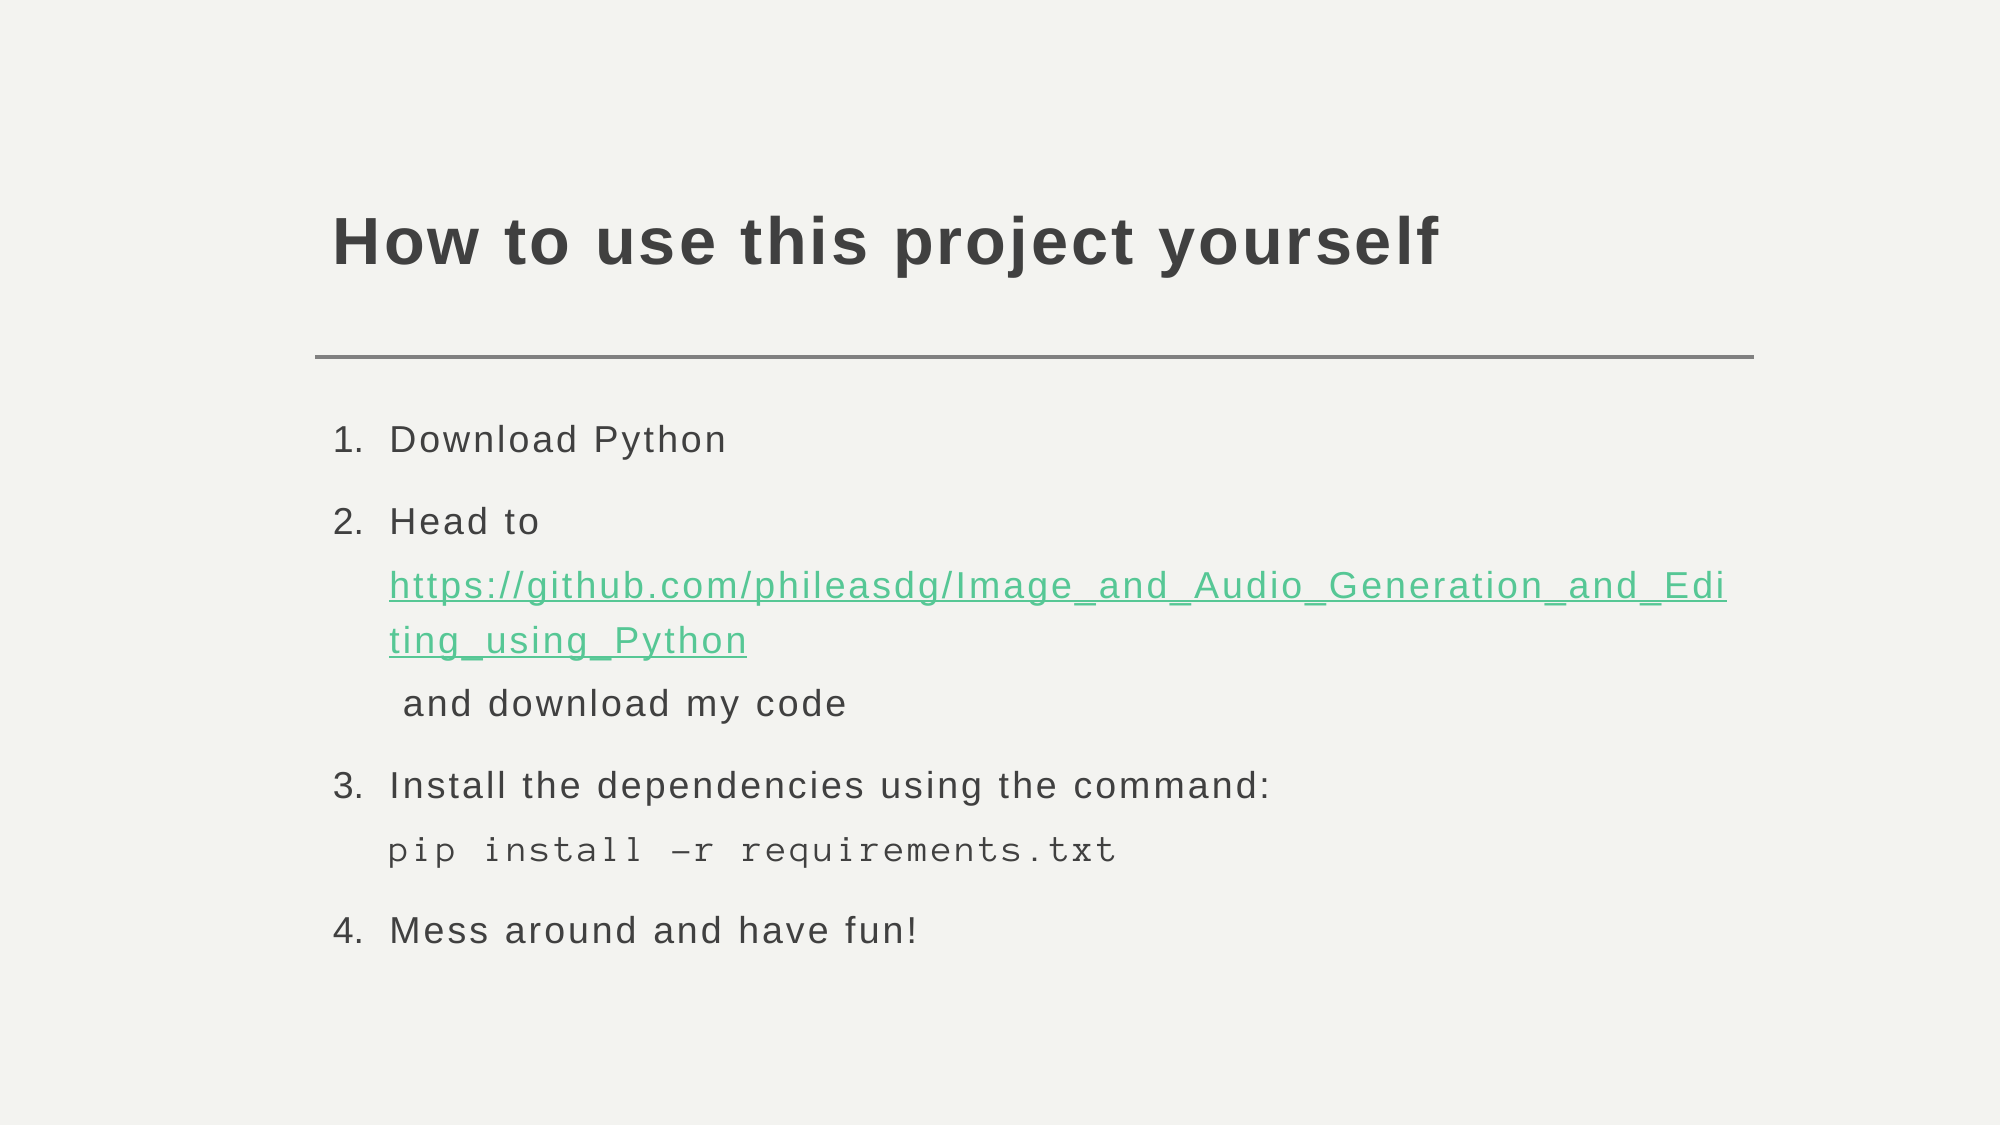

# How to use this project yourself
Download Python
Head to https://github.com/phileasdg/Image_and_Audio_Generation_and_Editing_using_Python and download my code
Install the dependencies using the command:
pip install -r requirements.txt
Mess around and have fun!